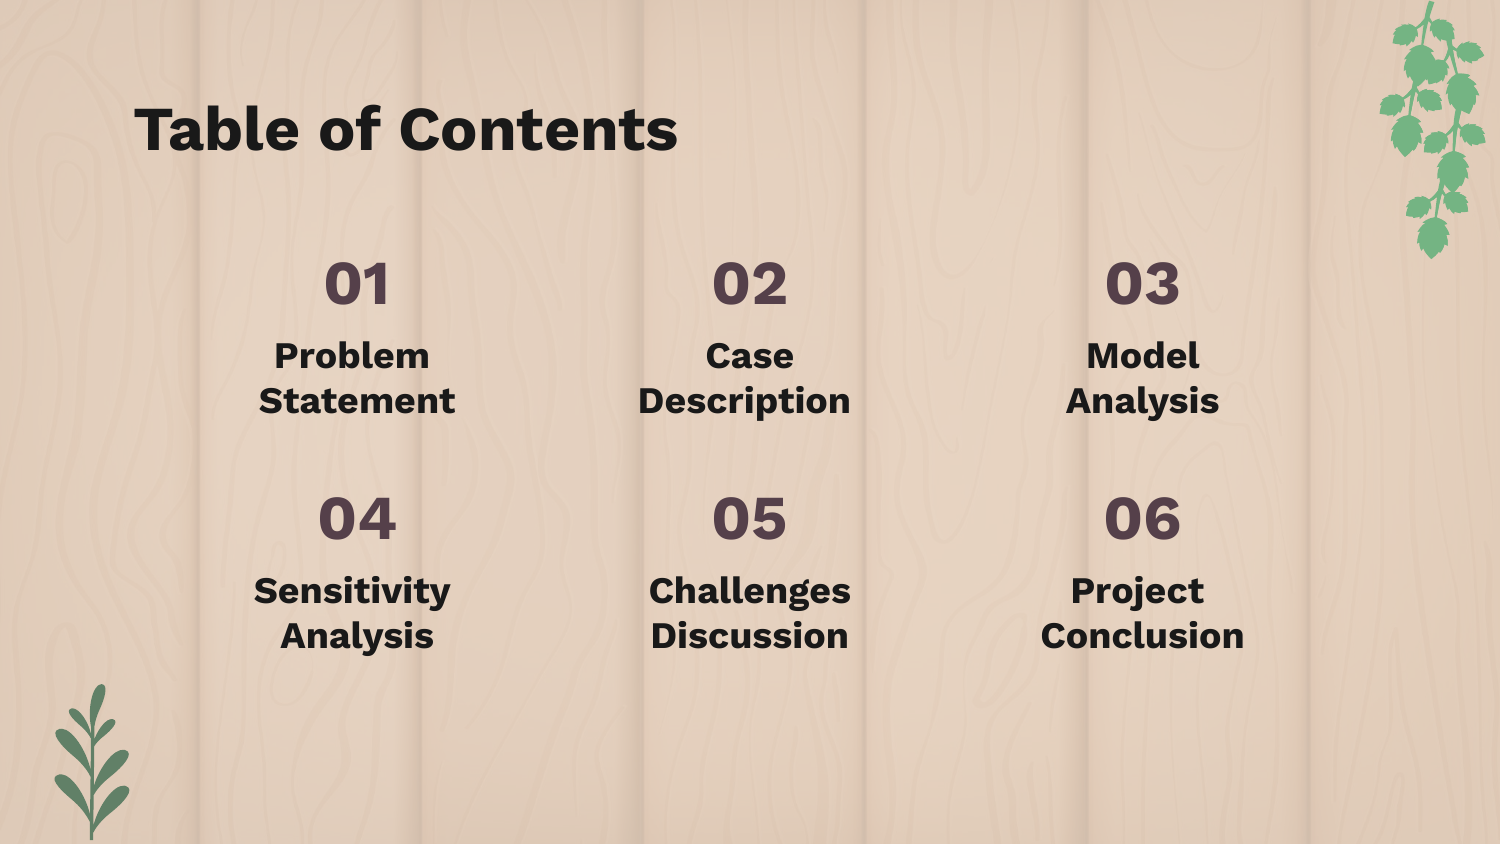

# Table of Contents
01
02
03
Problem
Statement
Case
Description
Model
Analysis
04
05
06
Sensitivity
Analysis
Challenges
Discussion
Project
Conclusion